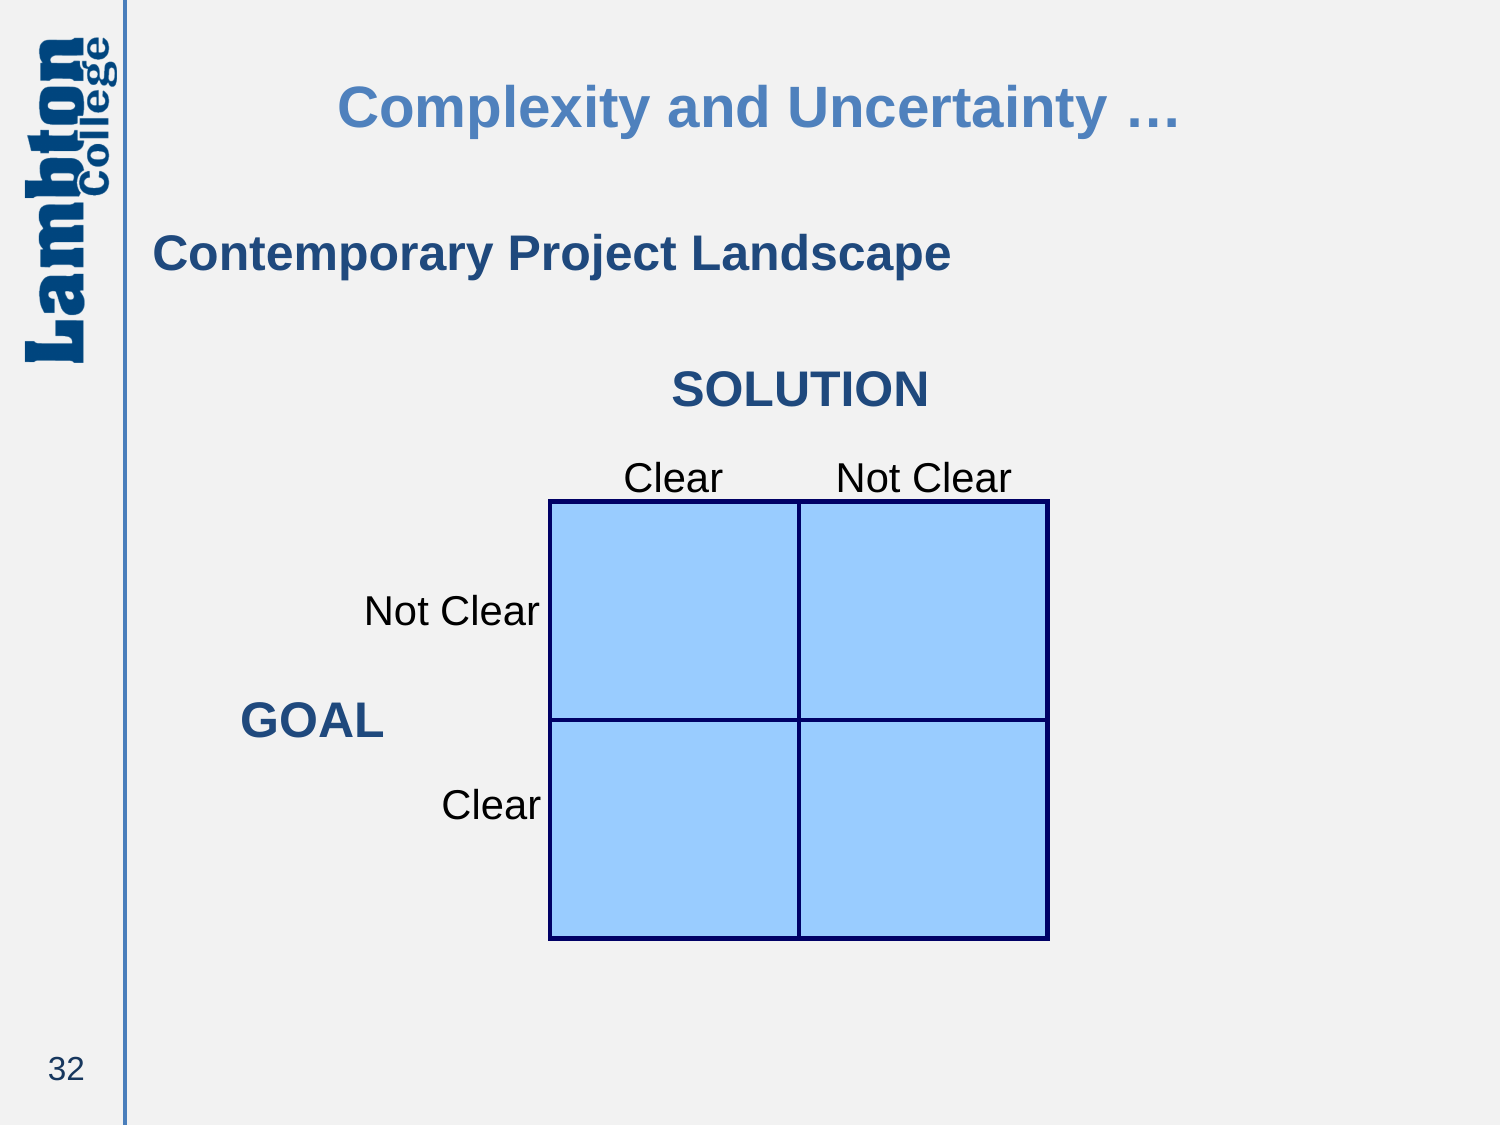

Complexity and Uncertainty …
Contemporary Project Landscape
SOLUTION

Clear
Not Clear

Not Clear
GOAL
Clear

32